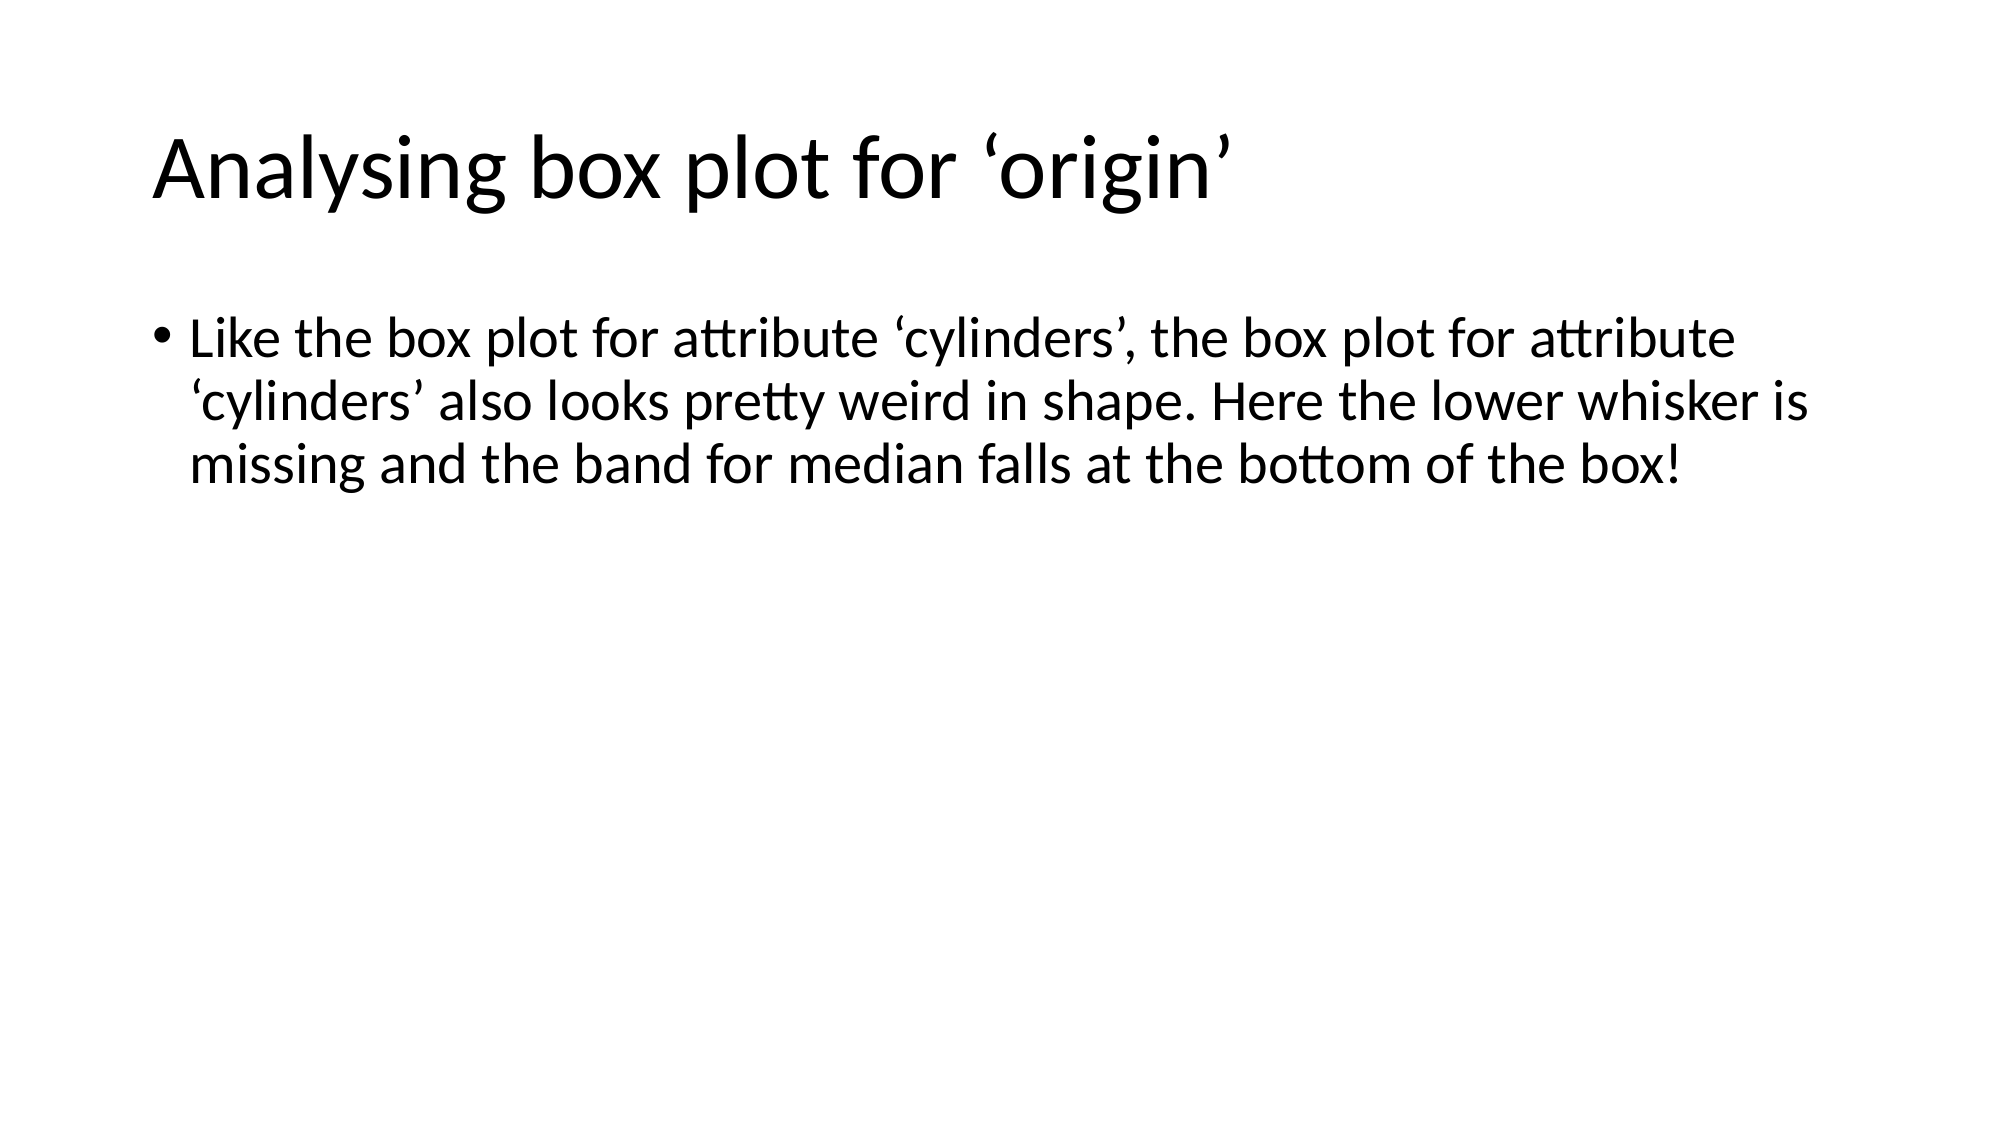

# Analysing box plot for ‘origin’
Like the box plot for attribute ‘cylinders’, the box plot for attribute ‘cylinders’ also looks pretty weird in shape. Here the lower whisker is missing and the band for median falls at the bottom of the box!